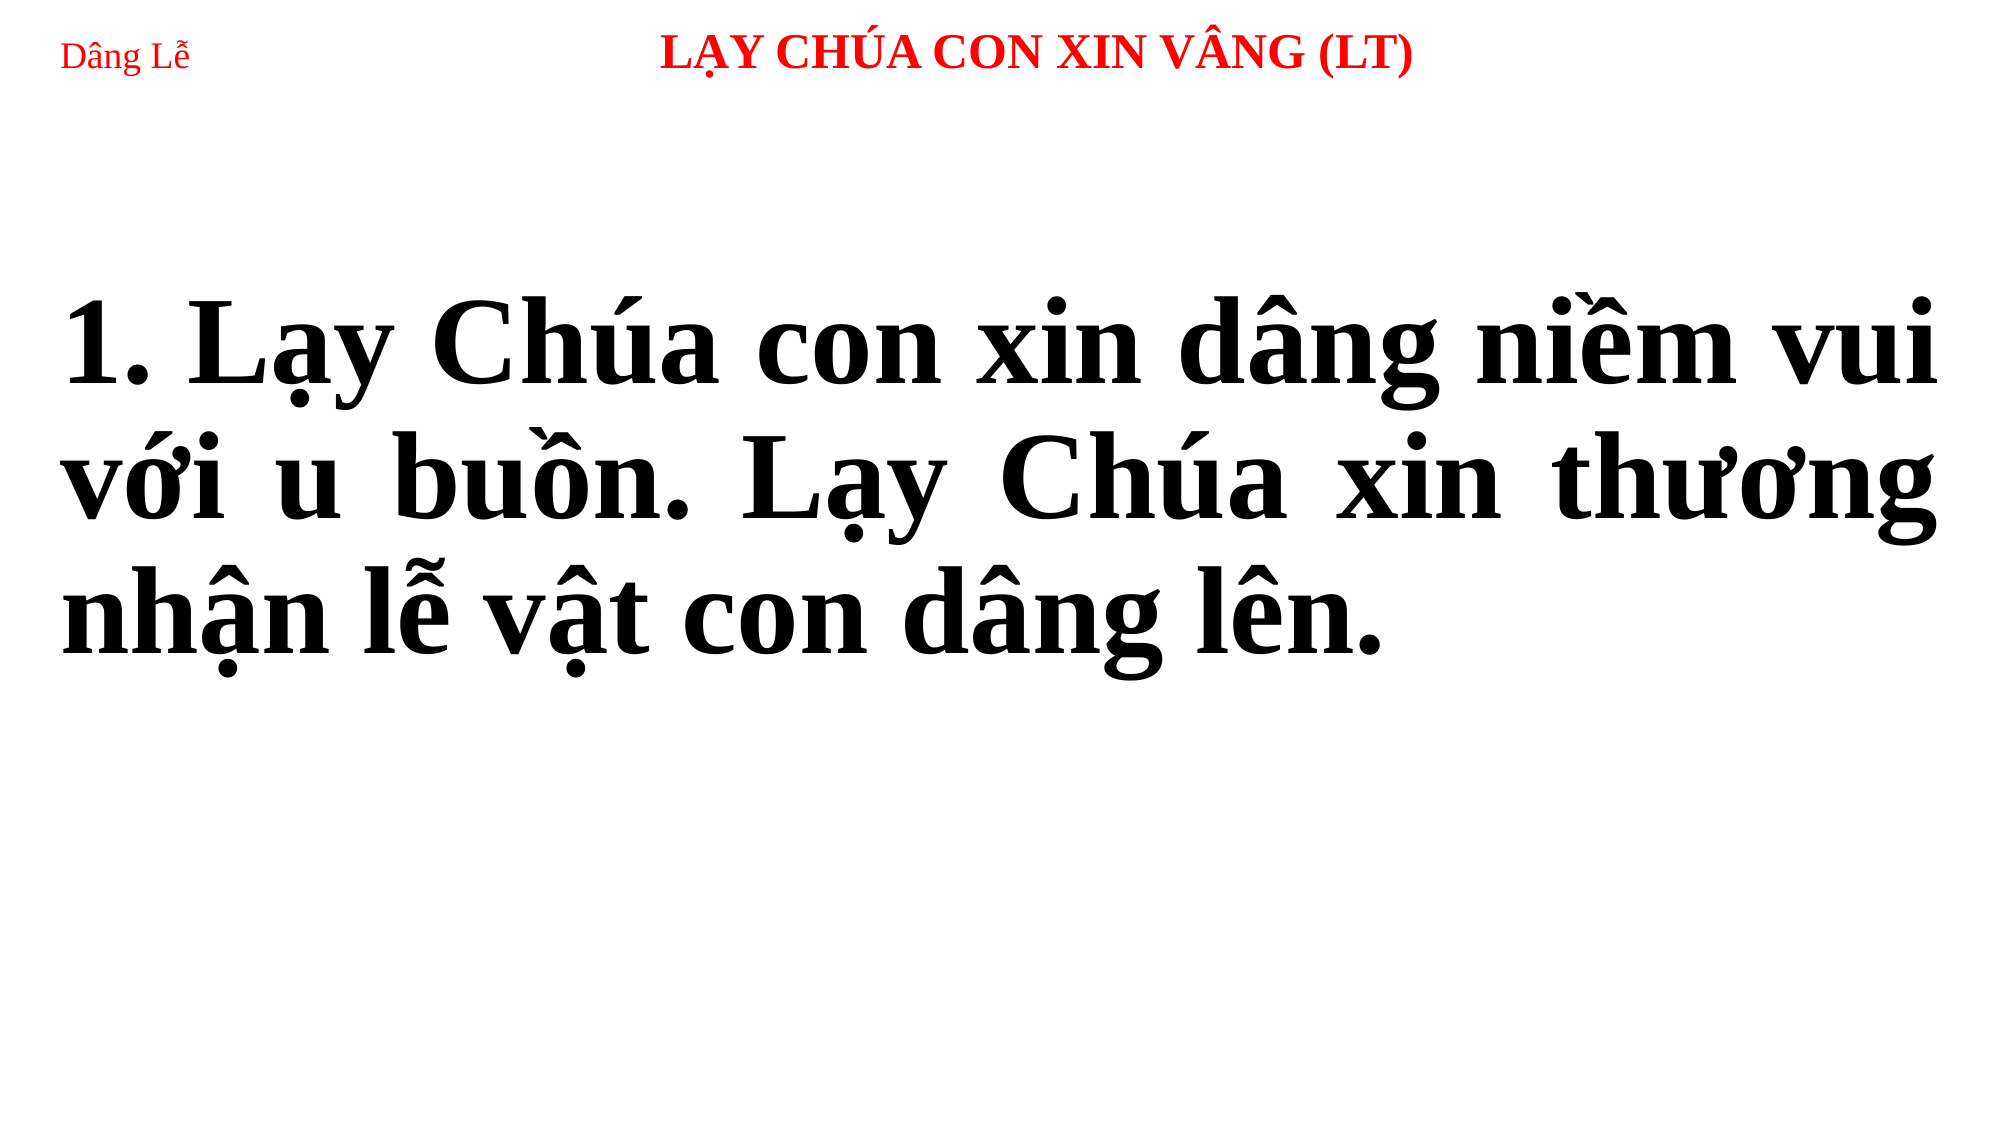

# Dâng Lễ                                    	LẠY CHÚA CON XIN VÂNG (LT)
1. Lạy Chúa con xin dâng niềm vui với u buồn. Lạy Chúa xin thương nhận lễ vật con dâng lên.